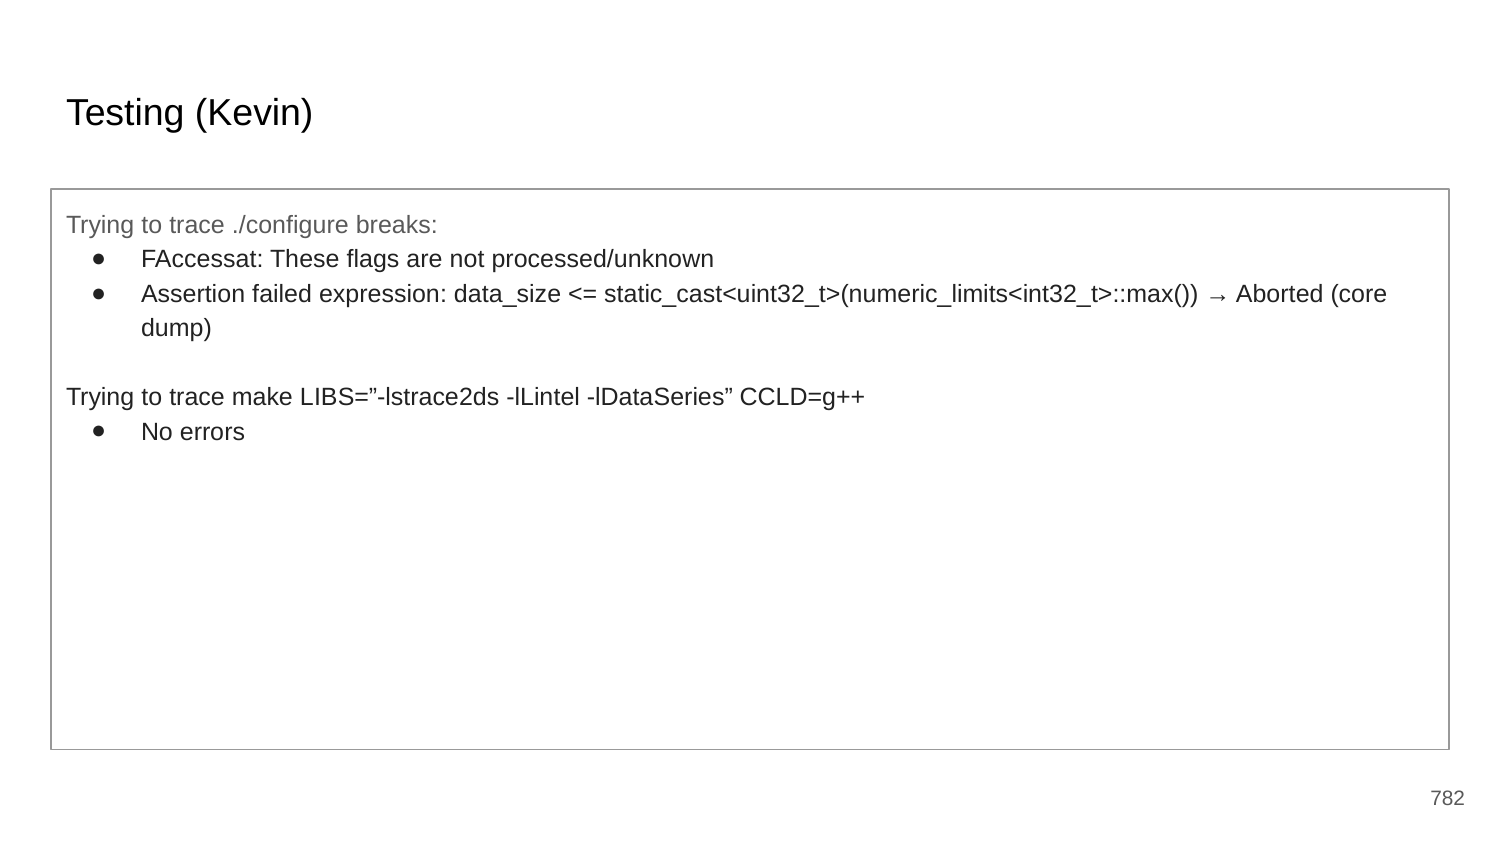

# Testing (Kevin)
Trying to trace ./configure breaks:
FAccessat: These flags are not processed/unknown
Assertion failed expression: data_size <= static_cast<uint32_t>(numeric_limits<int32_t>::max()) → Aborted (core dump)

Trying to trace make LIBS=”-lstrace2ds -lLintel -lDataSeries” CCLD=g++
No errors

782